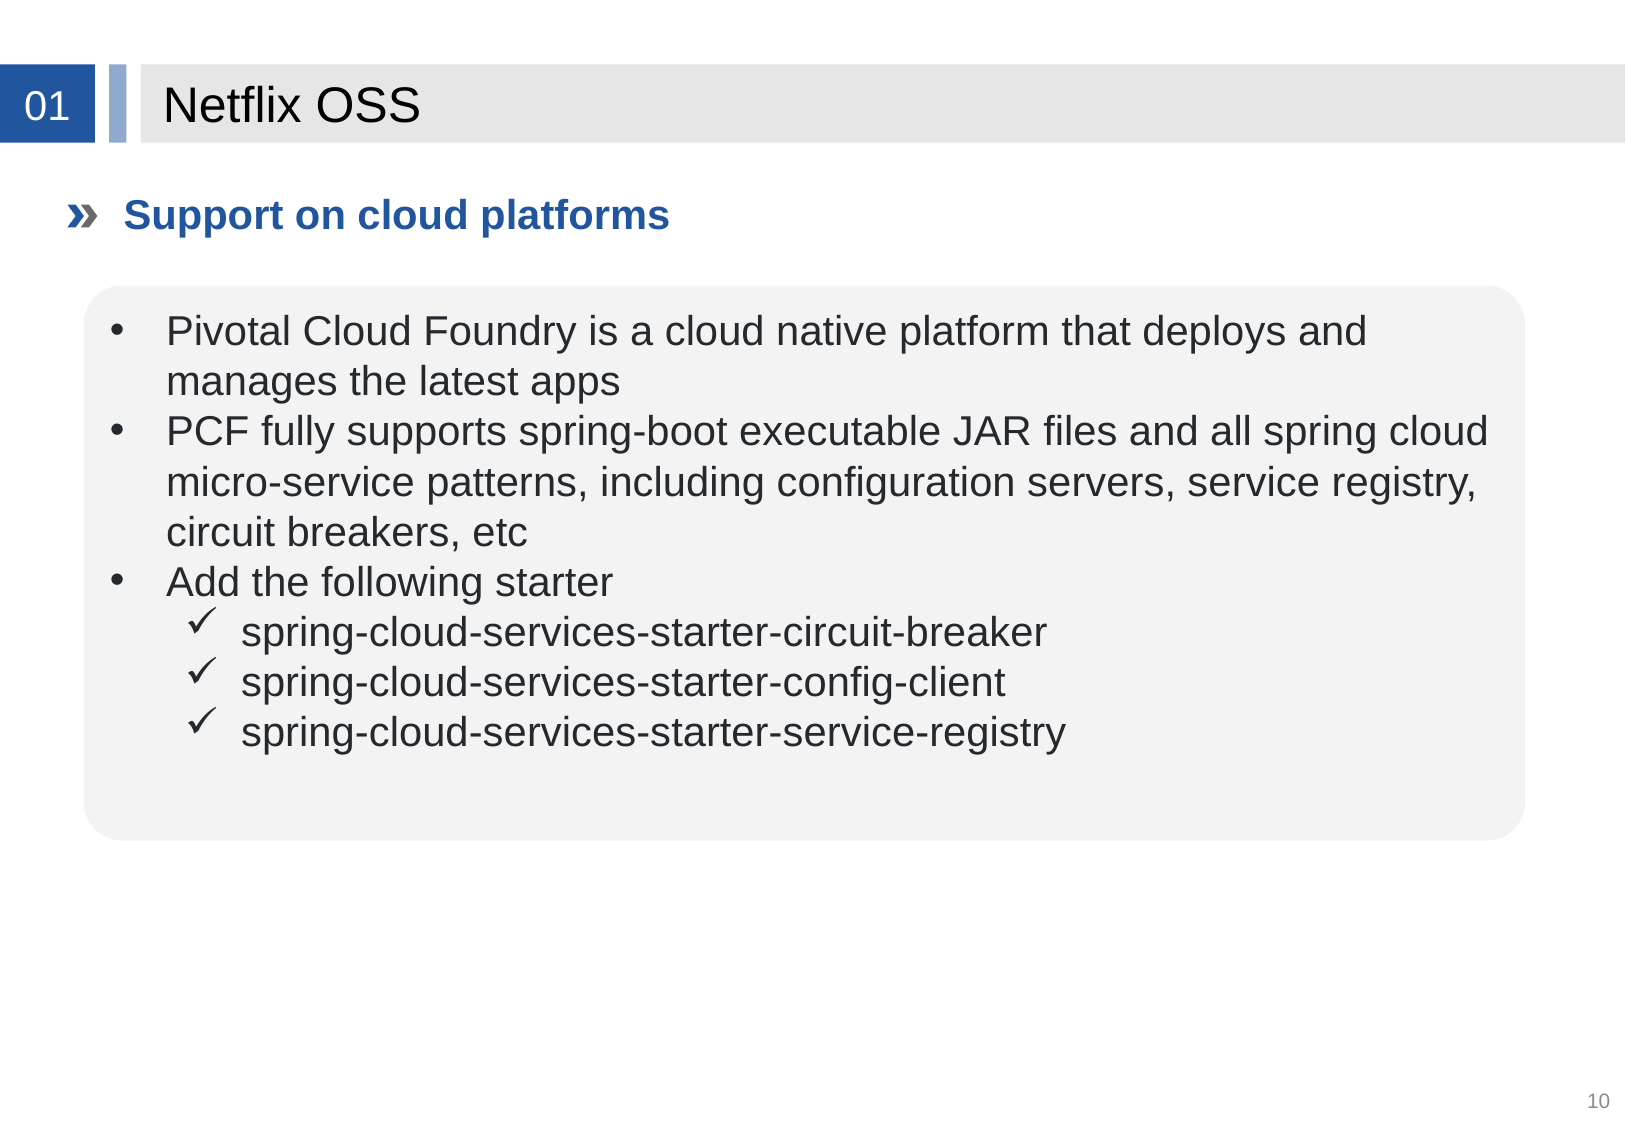

# Netflix OSS
01
Support on cloud platforms

Pivotal Cloud Foundry is a cloud native platform that deploys and manages the latest apps
PCF fully supports spring-boot executable JAR files and all spring cloud micro-service patterns, including configuration servers, service registry, circuit breakers, etc
Add the following starter
spring-cloud-services-starter-circuit-breaker
spring-cloud-services-starter-config-client
spring-cloud-services-starter-service-registry
10